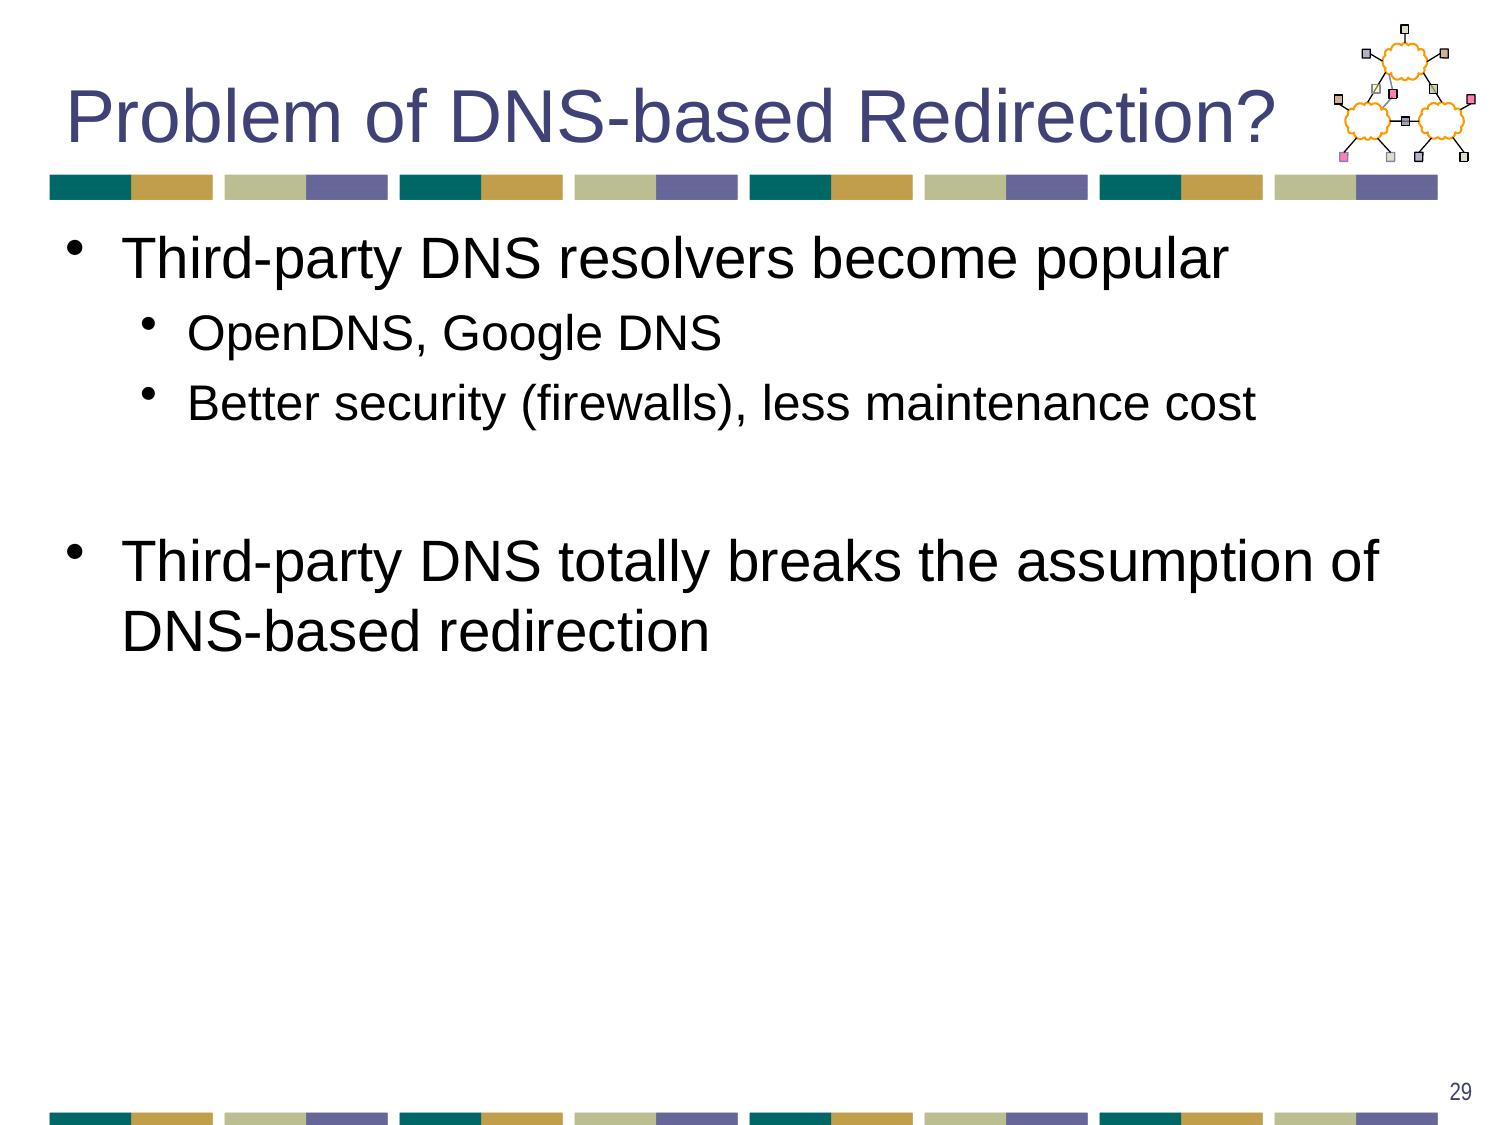

# Problem of DNS-based Redirection?
Third-party DNS resolvers become popular
OpenDNS, Google DNS
Better security (firewalls), less maintenance cost

Third-party DNS totally breaks the assumption of DNS-based redirection

29